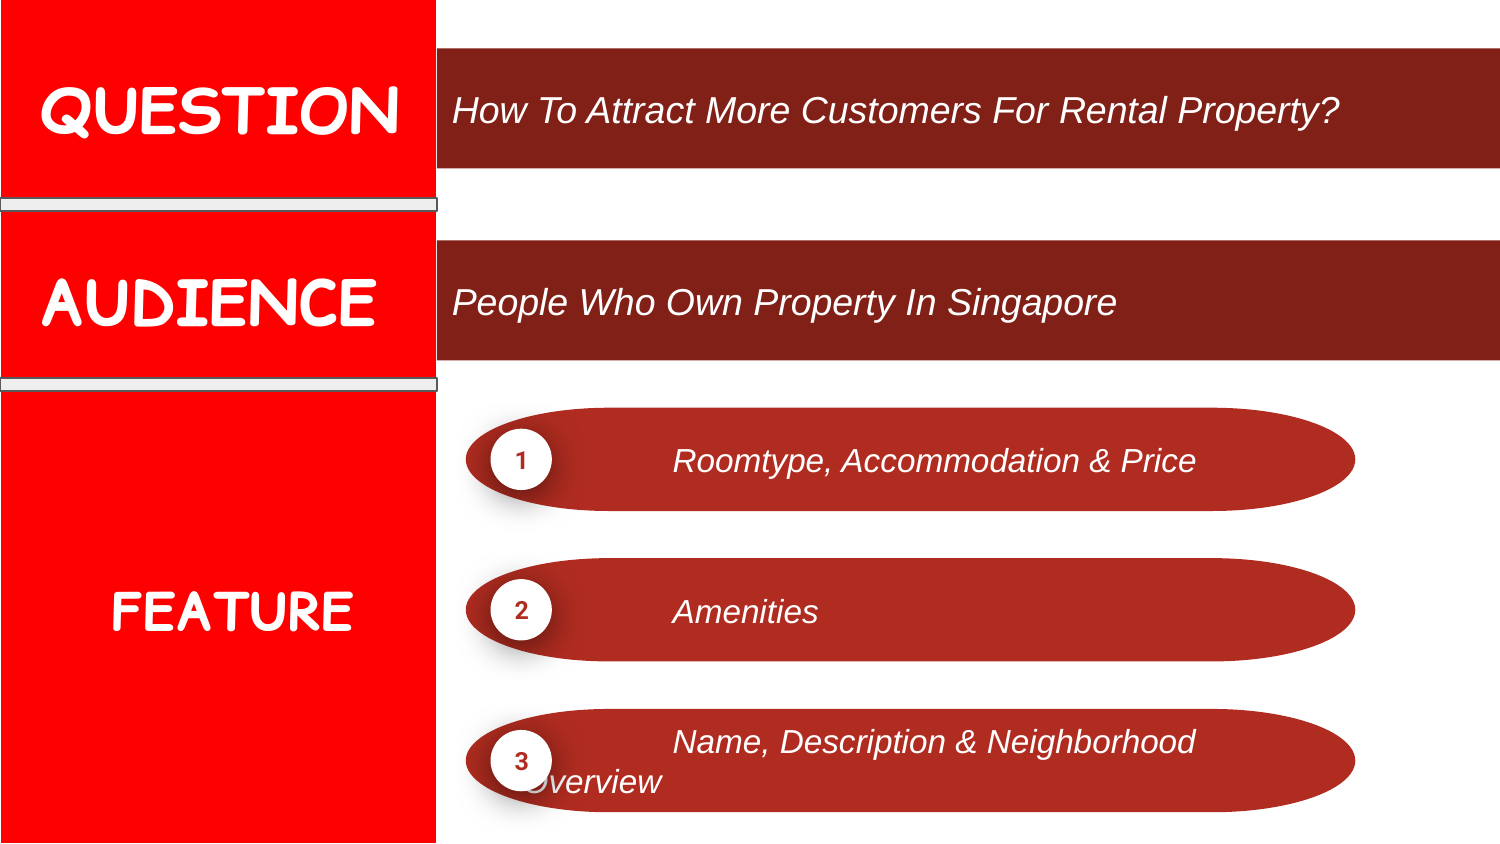

How To Attract More Customers For Rental Property?
QUESTION

People Who Own Property In Singapore
AUDIENCE

	Roomtype, Accommodation & Price
1
 	Amenities
FEATURE
2
	Name, Description & Neighborhood Overview
3